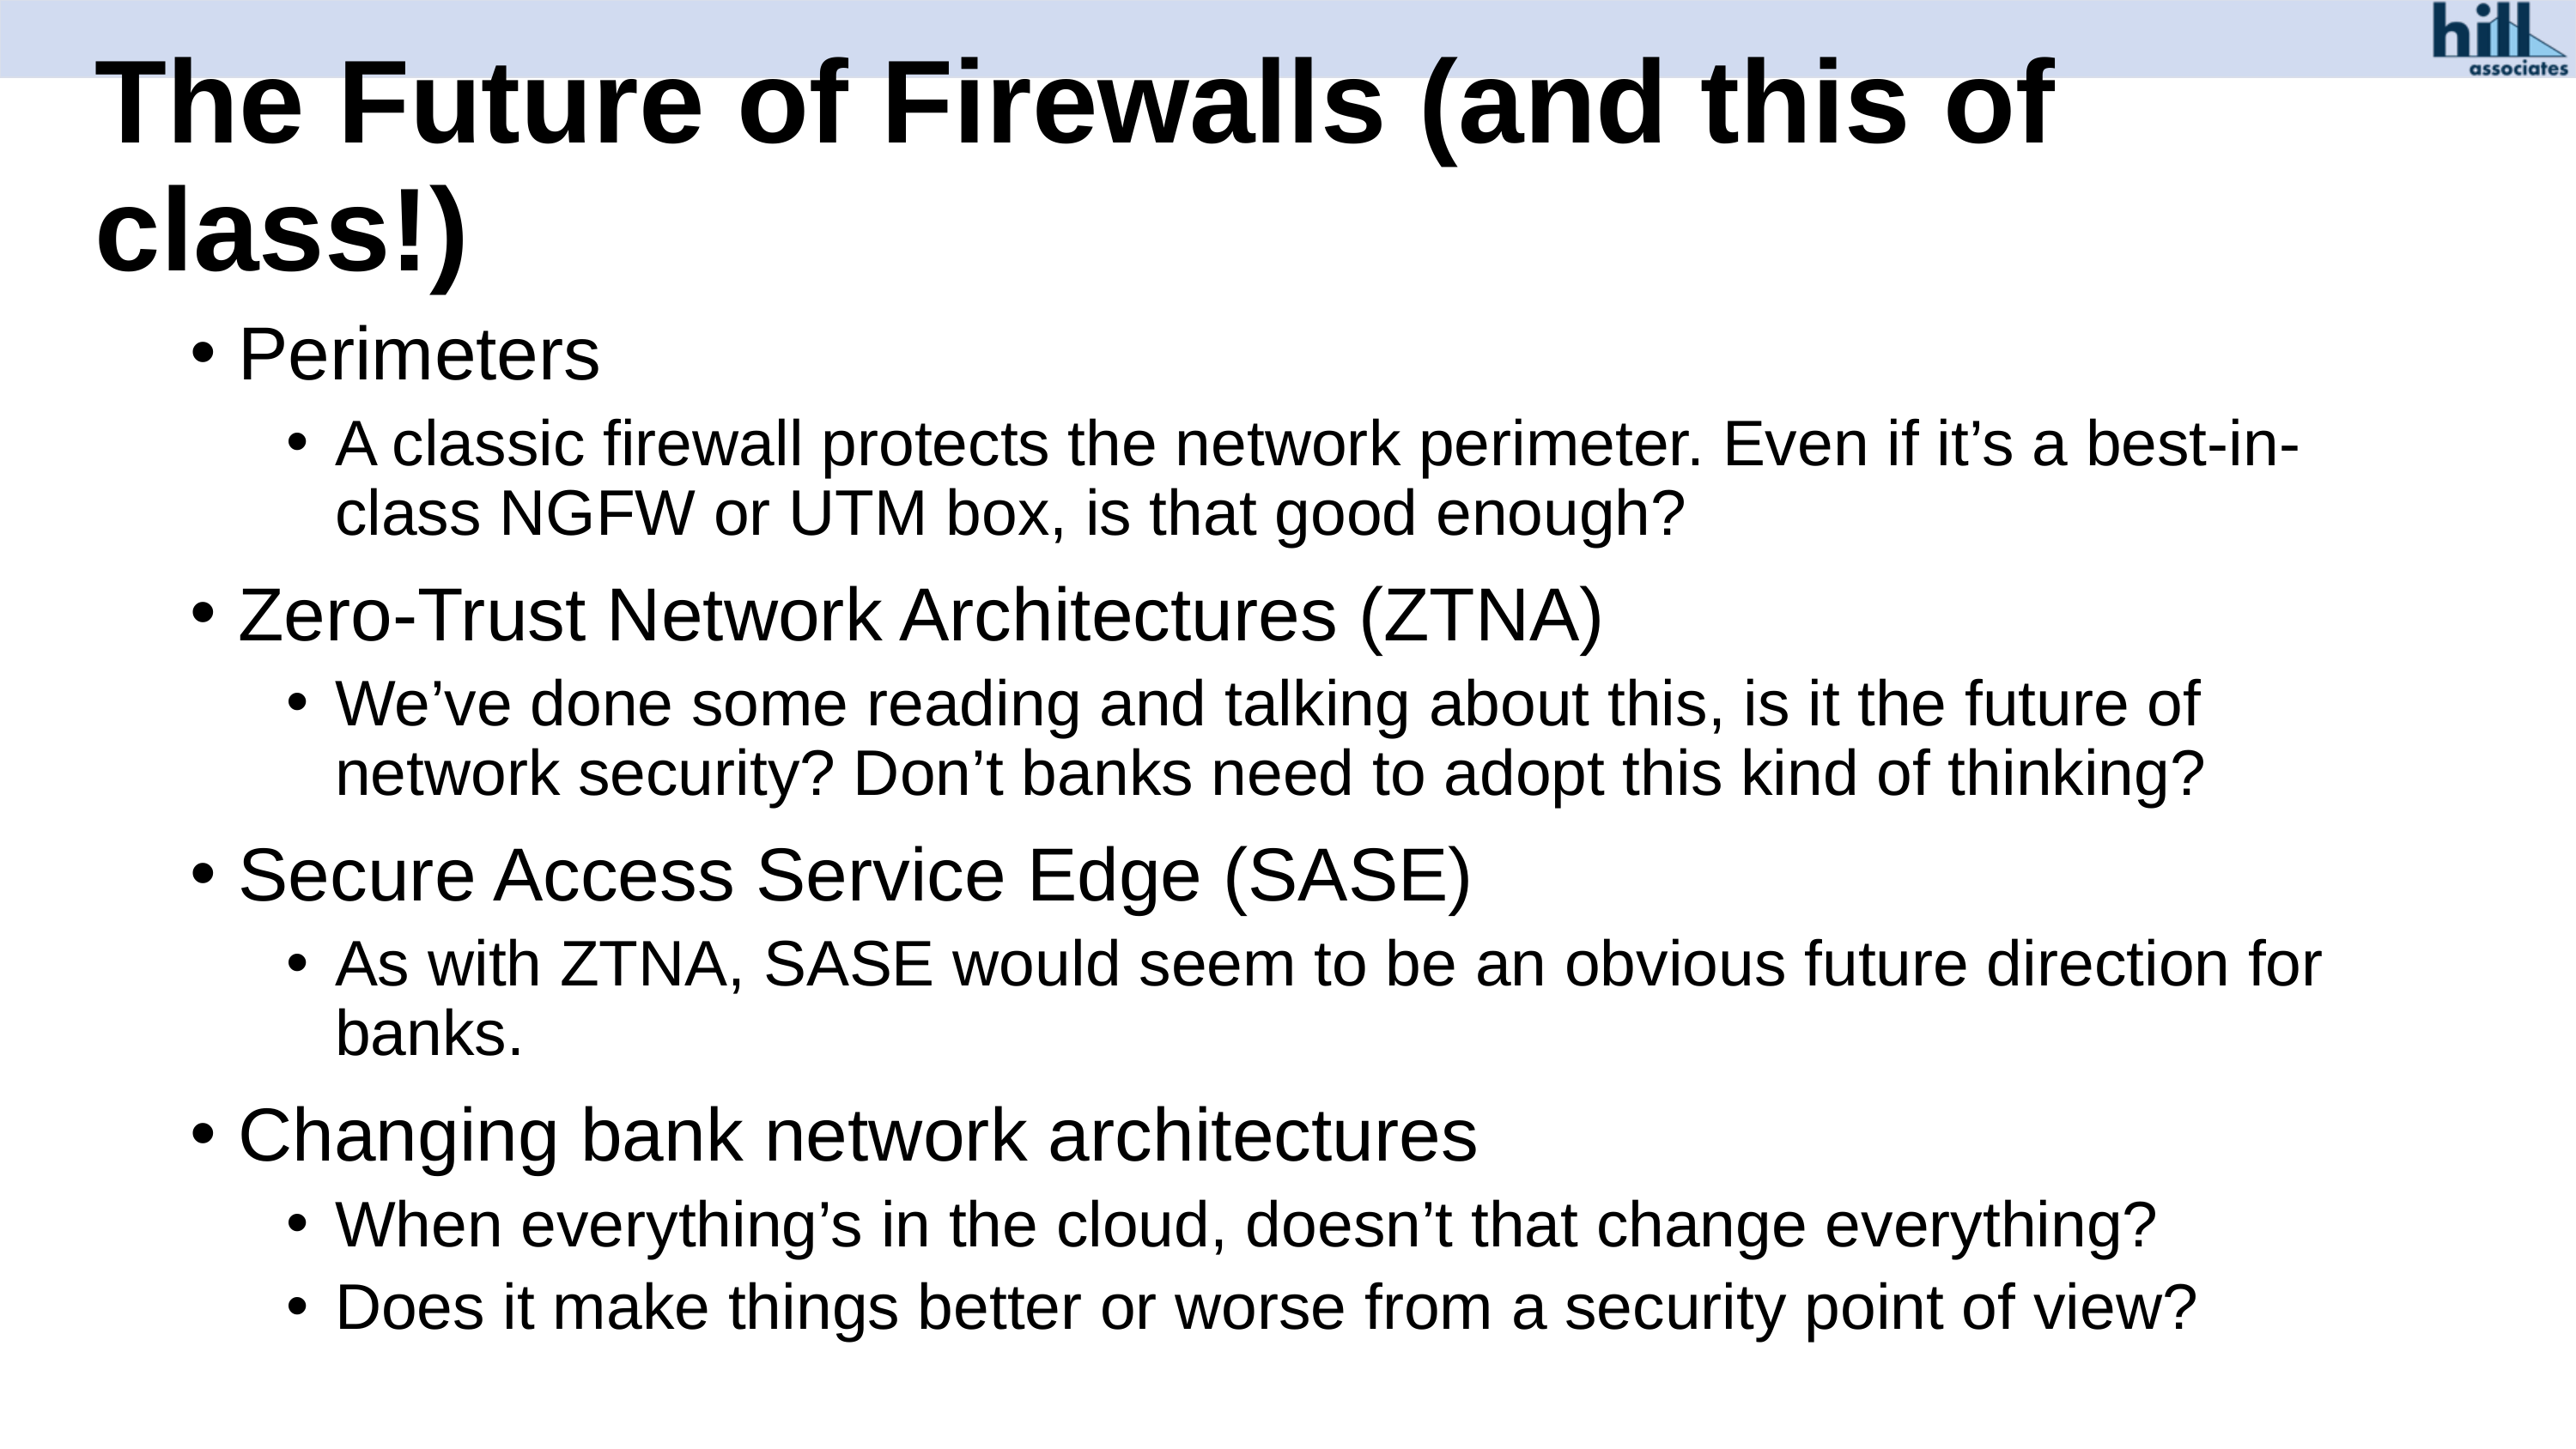

# The Future of Firewalls (and this of class!)
Perimeters
A classic firewall protects the network perimeter. Even if it’s a best-in-class NGFW or UTM box, is that good enough?
Zero-Trust Network Architectures (ZTNA)
We’ve done some reading and talking about this, is it the future of network security? Don’t banks need to adopt this kind of thinking?
Secure Access Service Edge (SASE)
As with ZTNA, SASE would seem to be an obvious future direction for banks.
Changing bank network architectures
When everything’s in the cloud, doesn’t that change everything?
Does it make things better or worse from a security point of view?